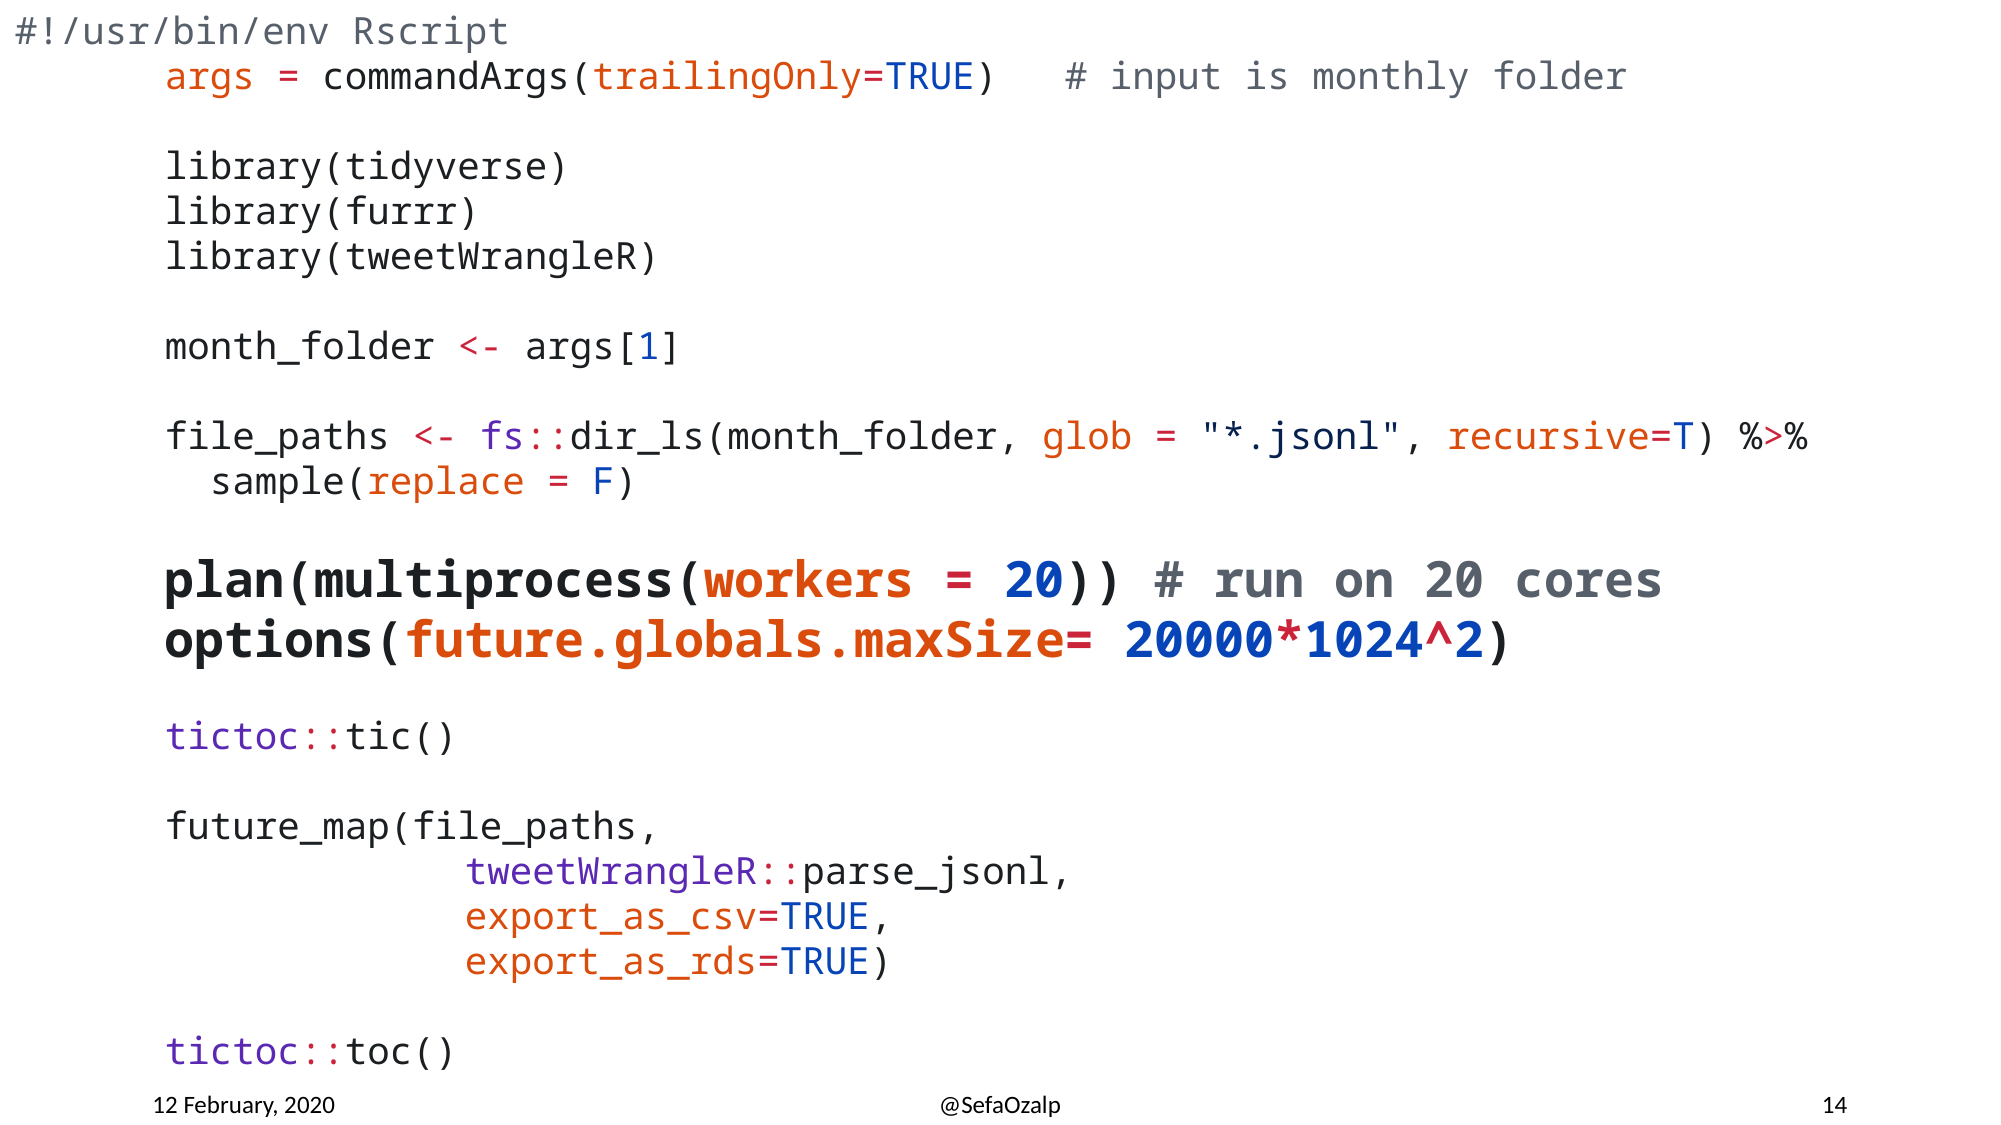

#!/usr/bin/env Rscript
	args = commandArgs(trailingOnly=TRUE)	# input is monthly folder

	library(tidyverse)
	library(furrr)
	library(tweetWrangleR)

	month_folder <- args[1]

	file_paths <- fs::dir_ls(month_folder, glob = "*.jsonl", recursive=T) %>%
	  sample(replace = F)

	plan(multiprocess(workers = 20)) # run on 20 cores
	options(future.globals.maxSize= 20000*1024^2)

	tictoc::tic()

	future_map(file_paths,
			tweetWrangleR::parse_jsonl,
			export_as_csv=TRUE,
			export_as_rds=TRUE)

	tictoc::toc()
12 February, 2020
@SefaOzalp
14